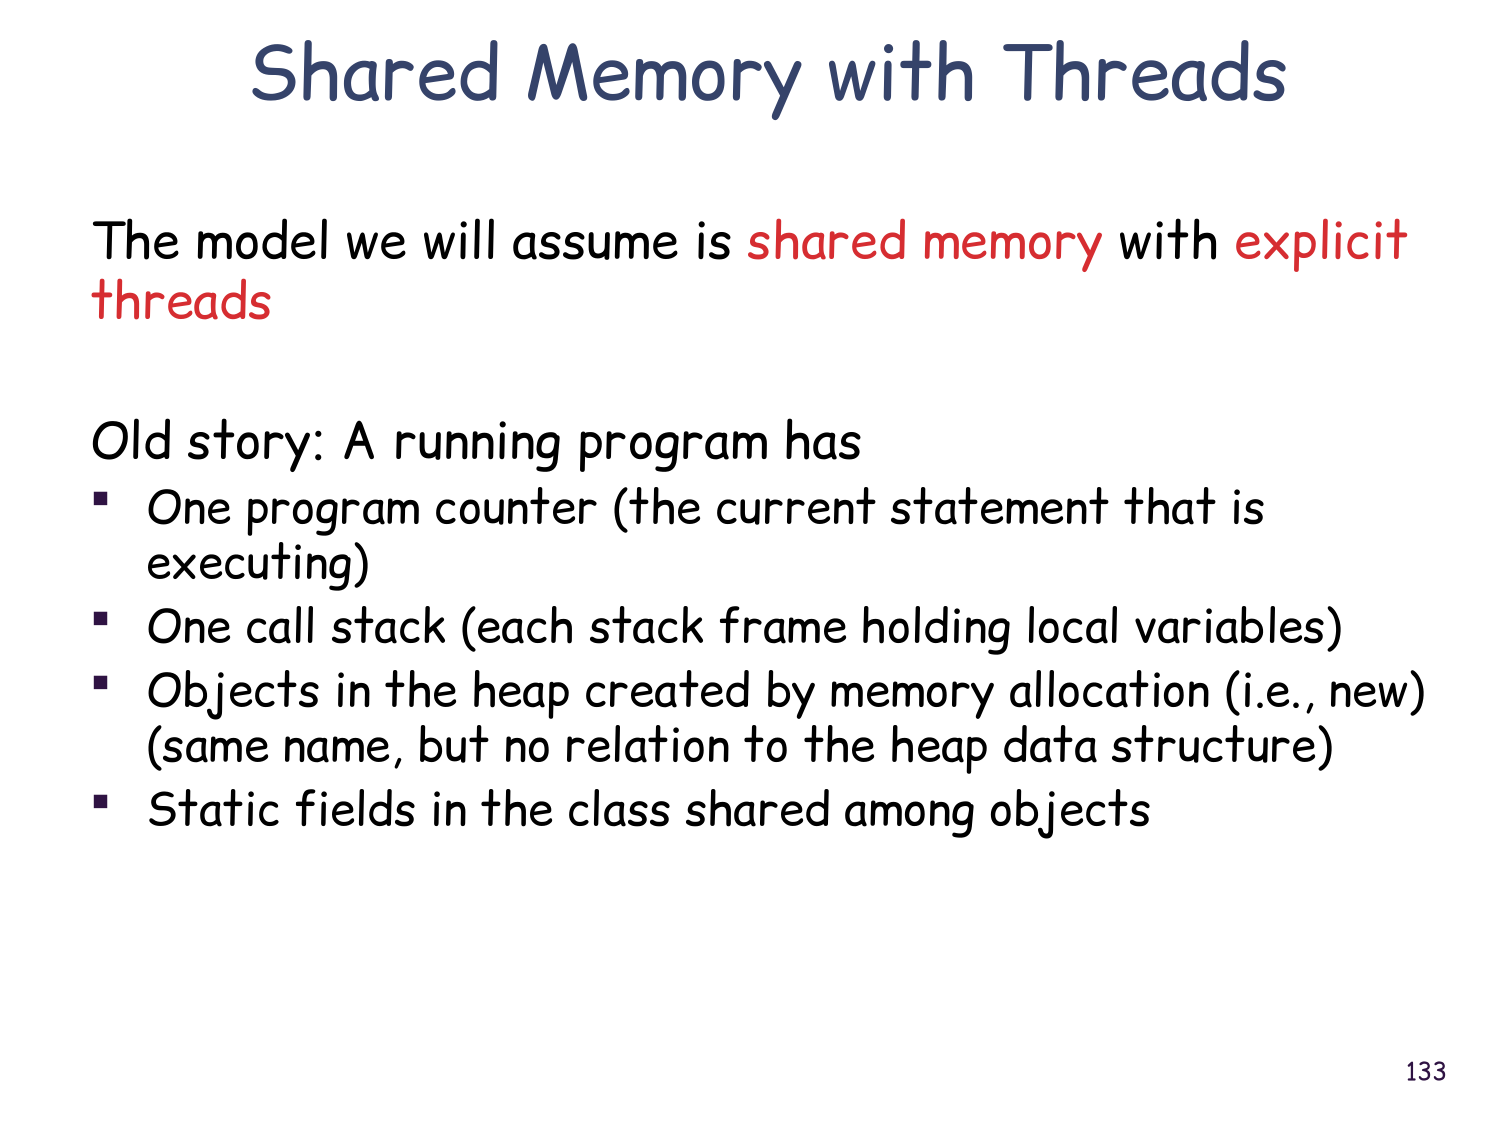

# Shared Memory with Threads
The model we will assume is shared memory with explicit threads

Old story: A running program has
One program counter (the current statement that is executing)
One call stack (each stack frame holding local variables)
Objects in the heap created by memory allocation (i.e., new) (same name, but no relation to the heap data structure)
Static fields in the class shared among objects

133